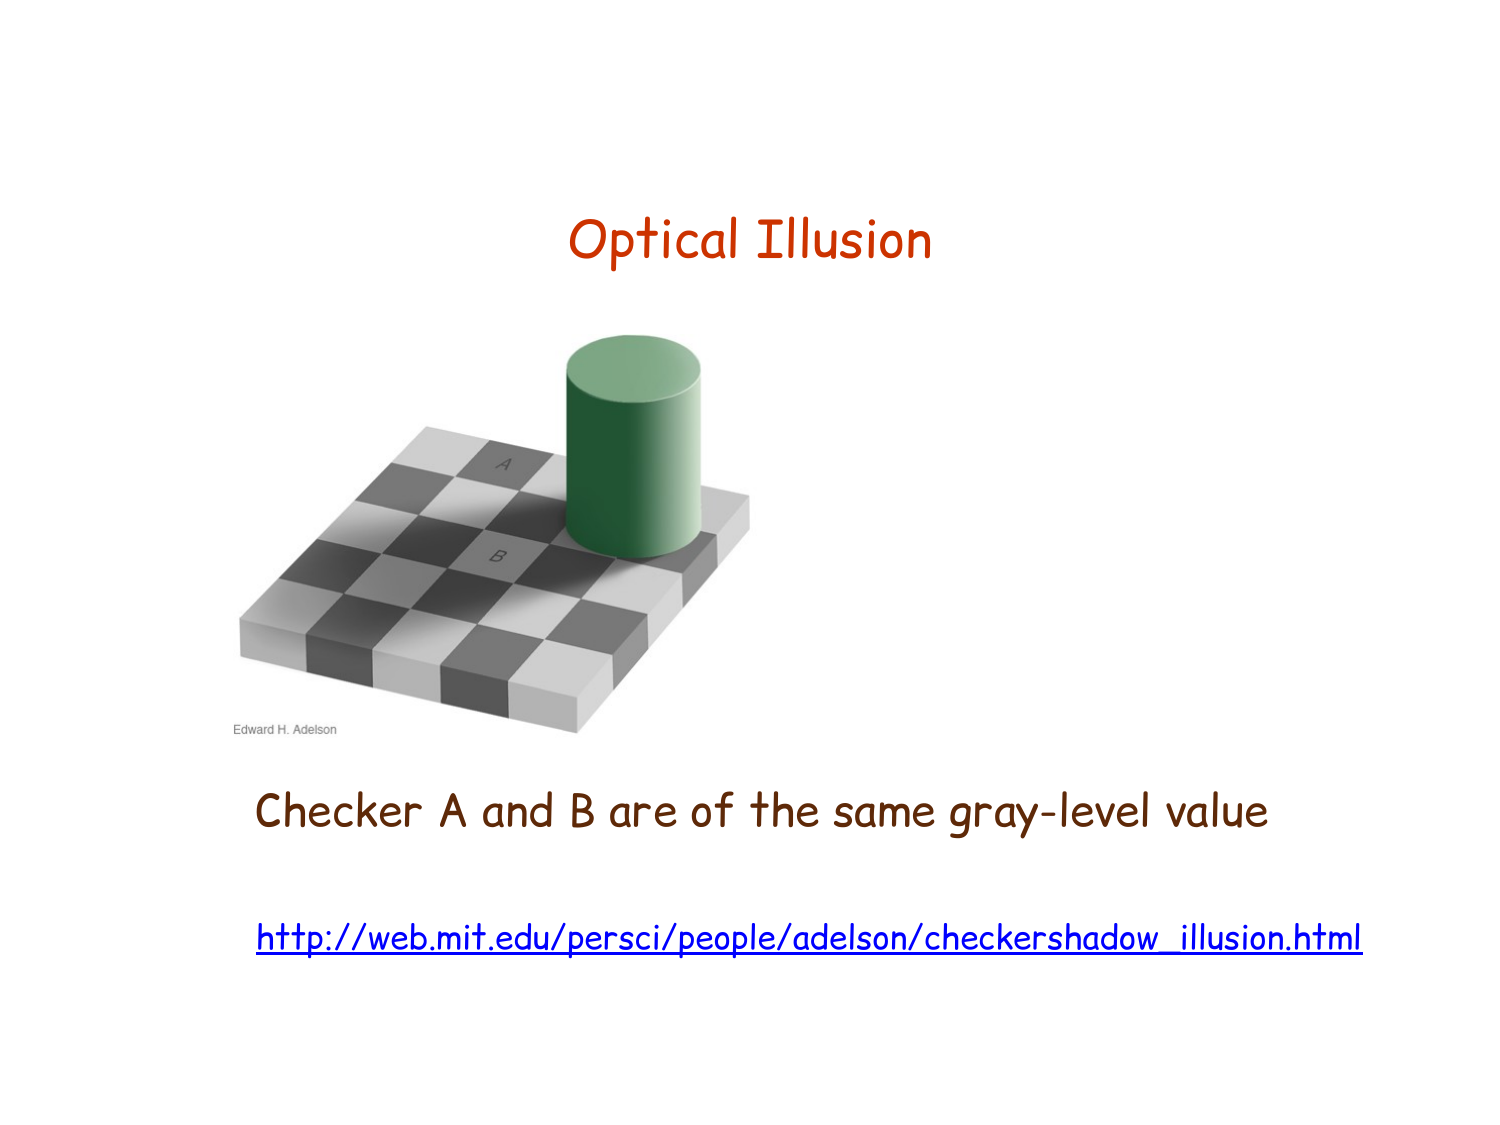

# Optical Illusion

Checker A and B are of the same gray-level value

http://web.mit.edu/persci/people/adelson/checkershadow_illusion.html